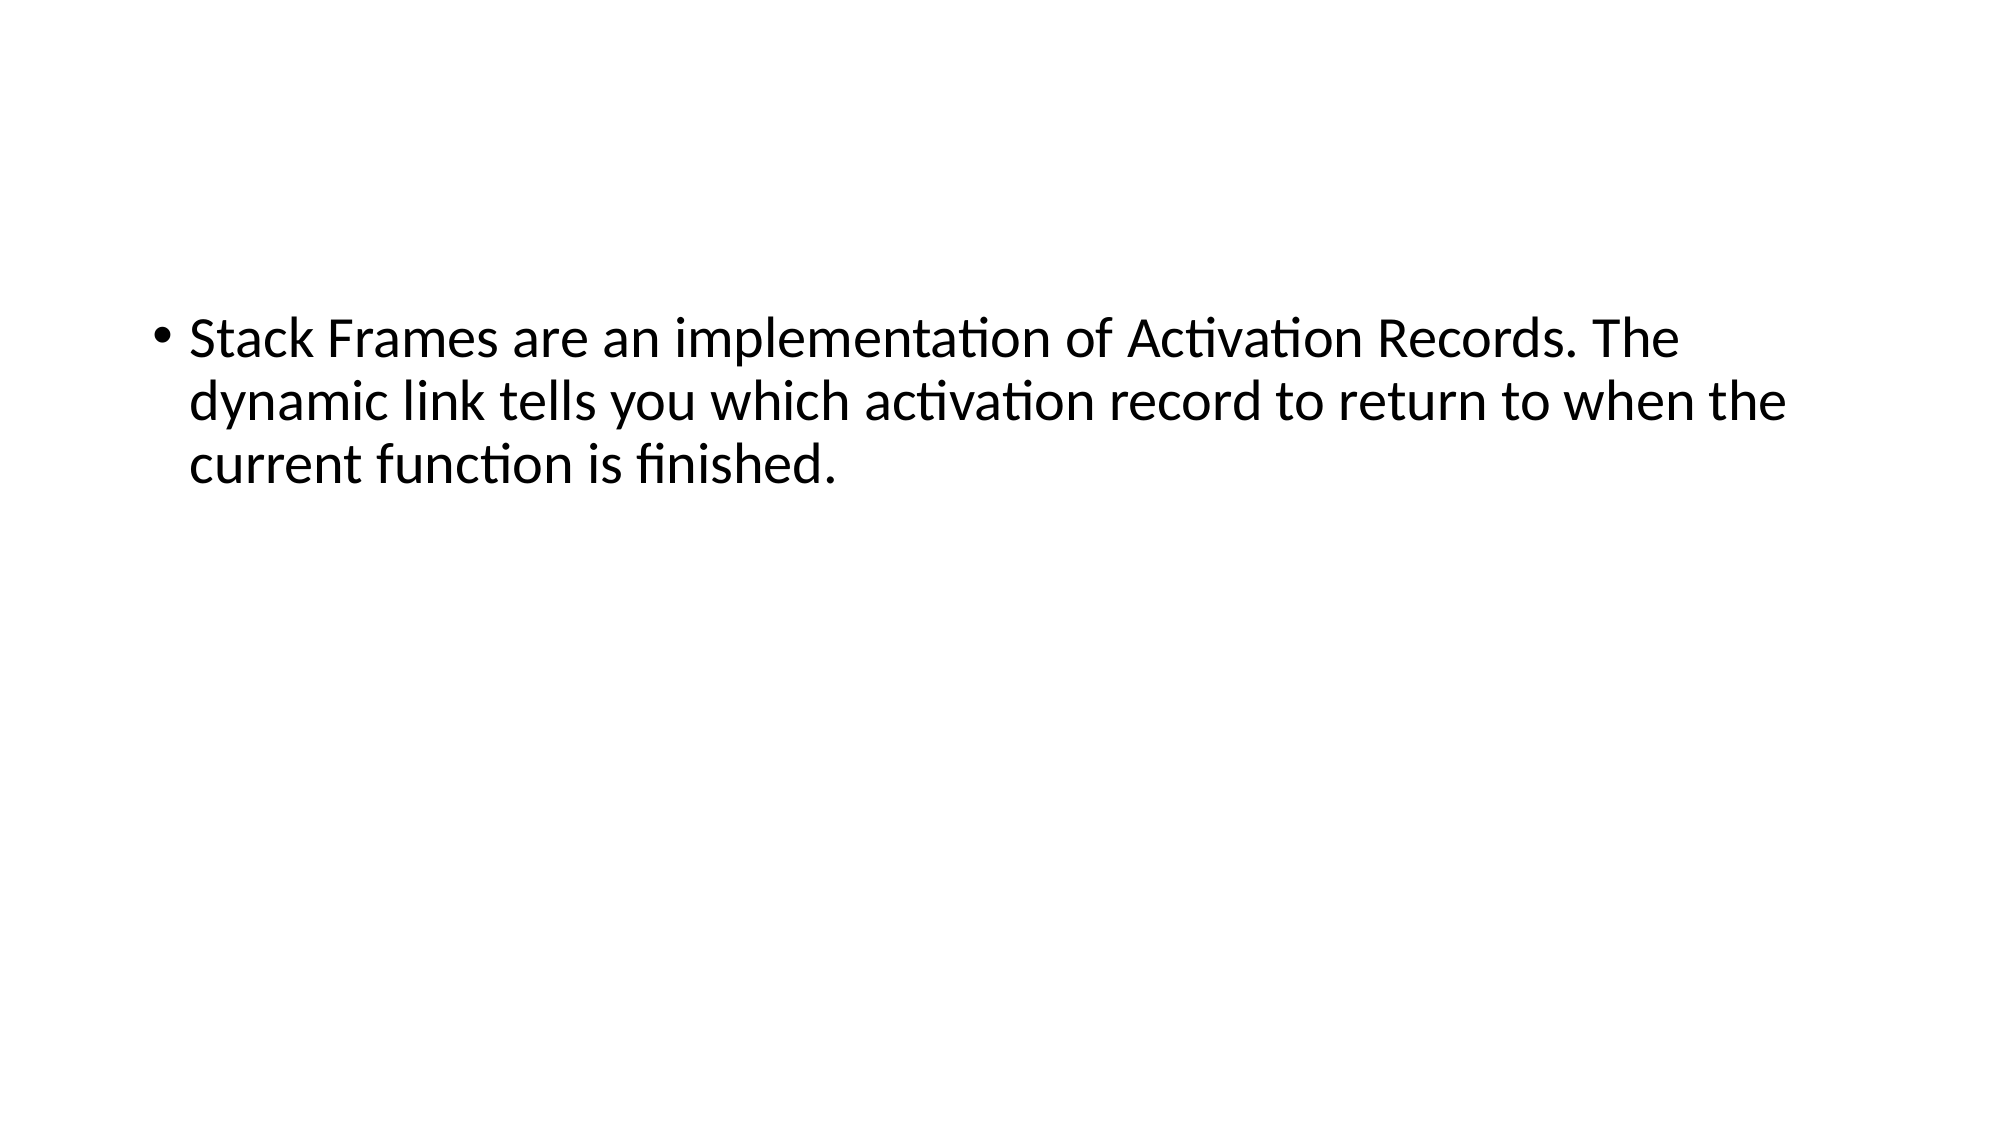

#
Stack Frames are an implementation of Activation Records. The dynamic link tells you which activation record to return to when the current function is finished.